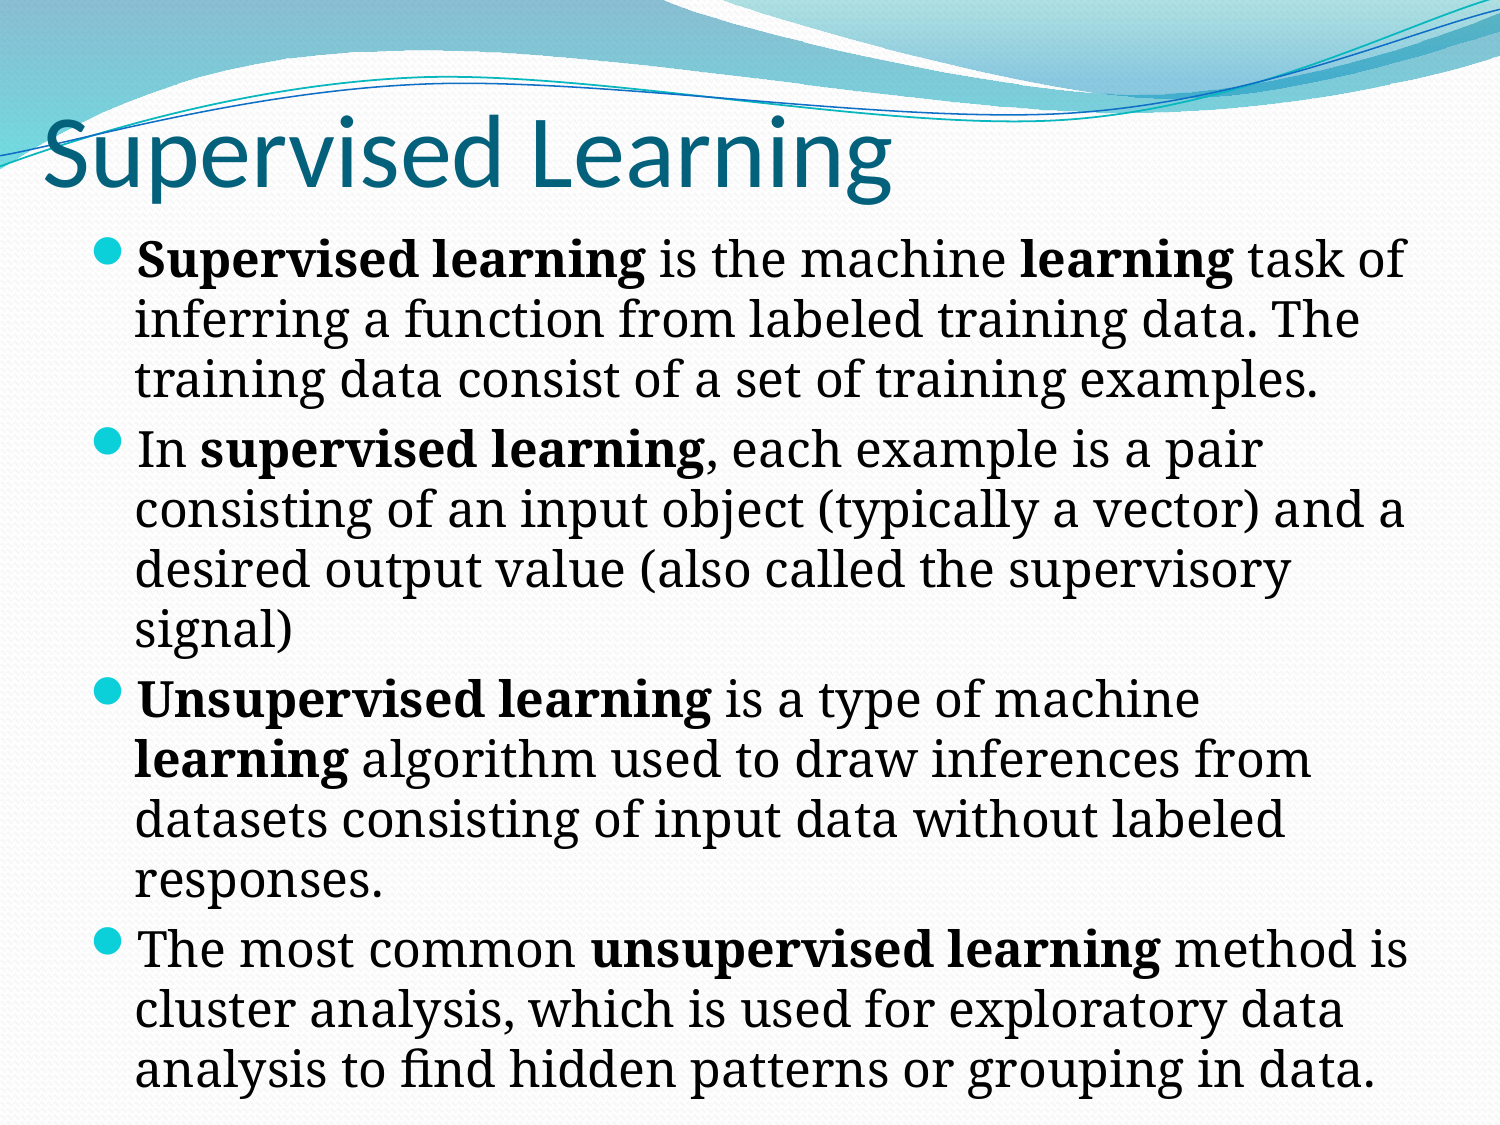

# Supervised Learning
Supervised learning is the machine learning task of inferring a function from labeled training data. The training data consist of a set of training examples.
In supervised learning, each example is a pair consisting of an input object (typically a vector) and a desired output value (also called the supervisory signal)
Unsupervised learning is a type of machine learning algorithm used to draw inferences from datasets consisting of input data without labeled responses.
The most common unsupervised learning method is cluster analysis, which is used for exploratory data analysis to find hidden patterns or grouping in data.